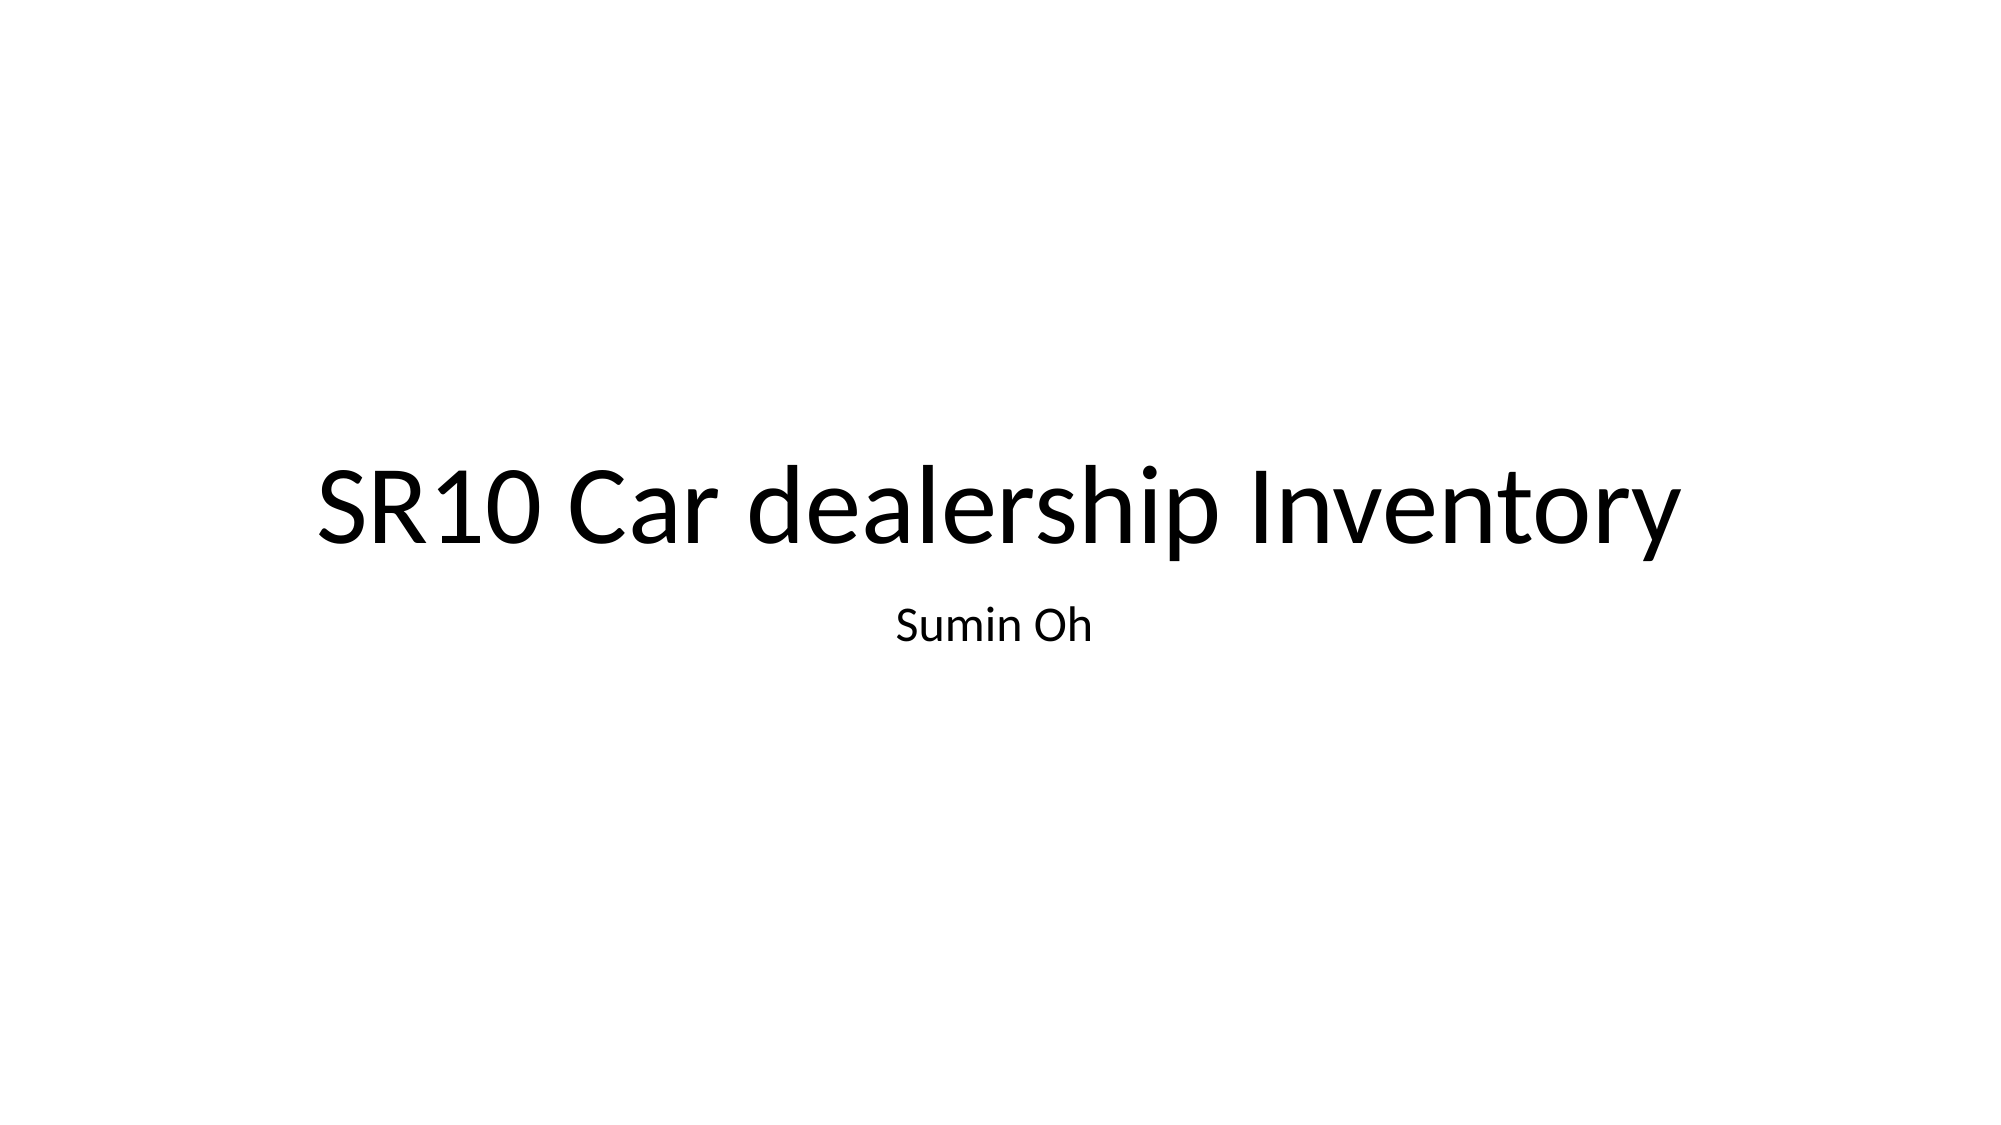

# SR10 Car dealership Inventory
Sumin Oh